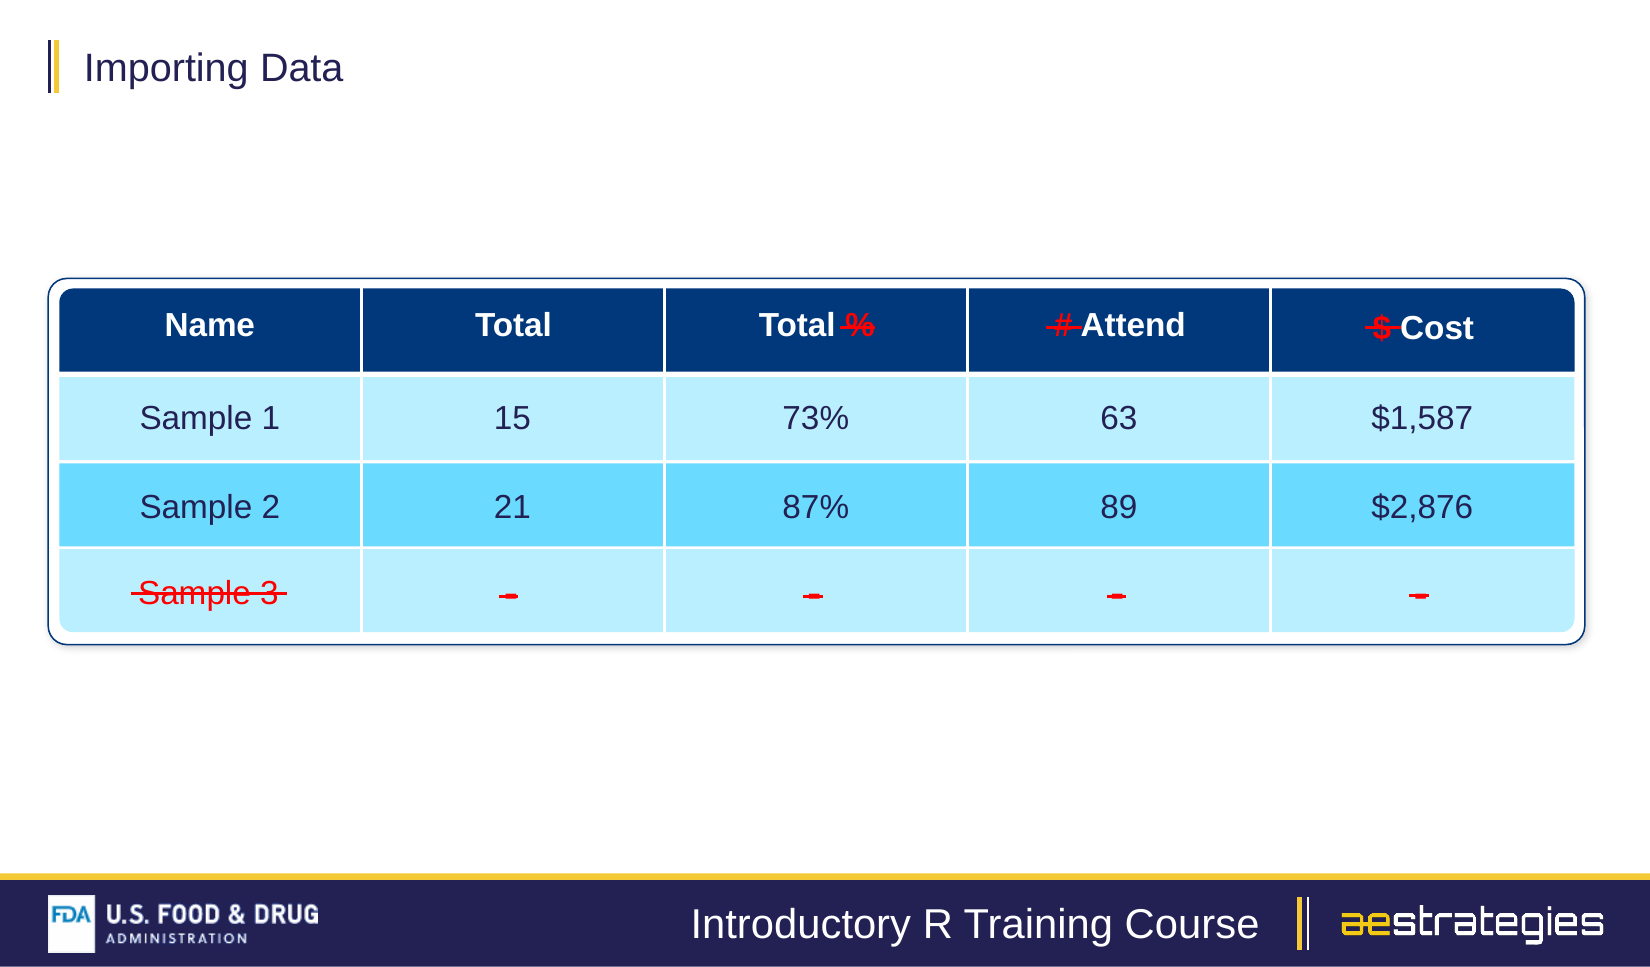

Importing Data

Name
Total
Total %
# Attend
$ Cost

Sample 1
15
73%
63
$1,587

Sample 2
21
87%
89
$2,876

-
-
-
-
Sample 3